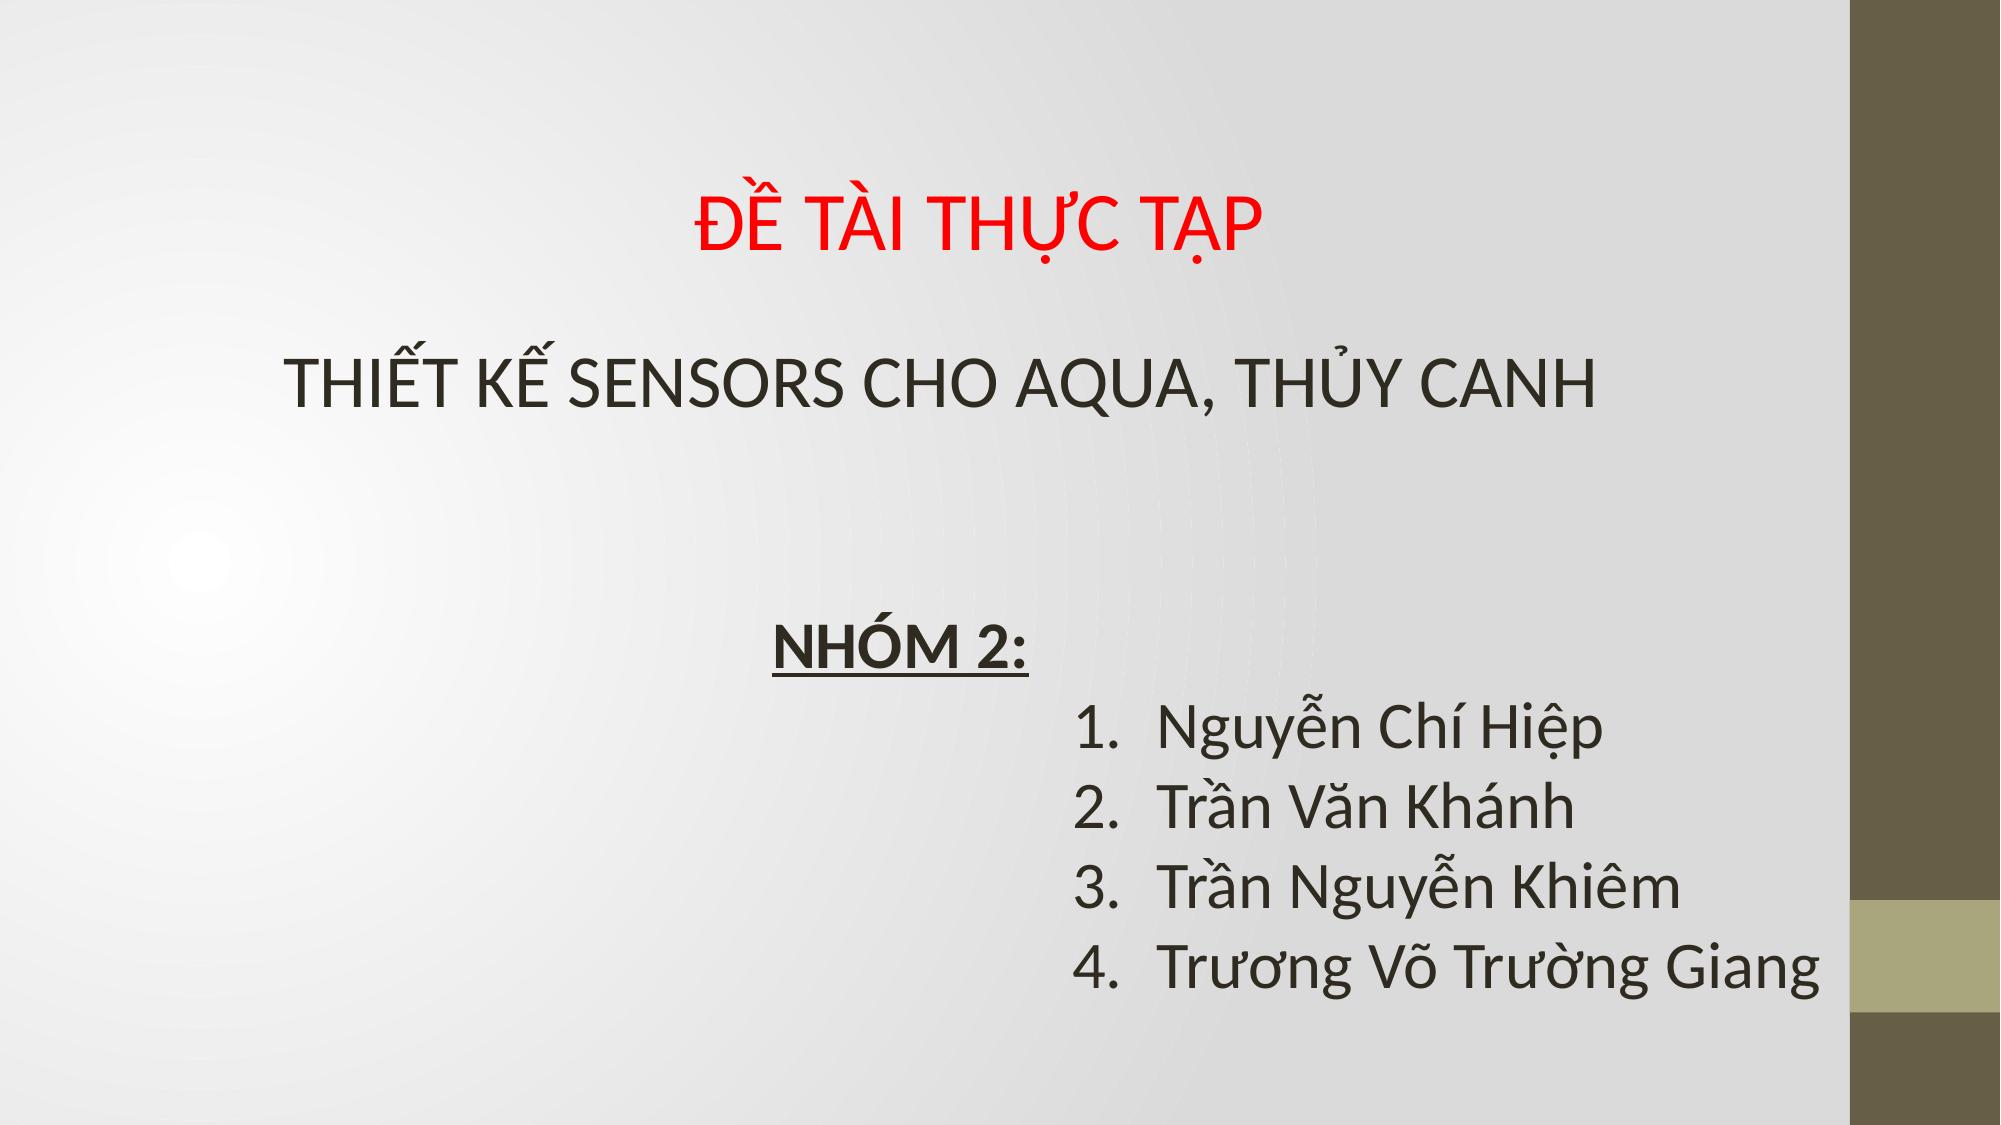

ĐỀ TÀI THỰC TẬP
THIẾT KẾ SENSORS CHO AQUA, THỦY CANH
NHÓM 2:
Nguyễn Chí Hiệp
Trần Văn Khánh
Trần Nguyễn Khiêm
Trương Võ Trường Giang